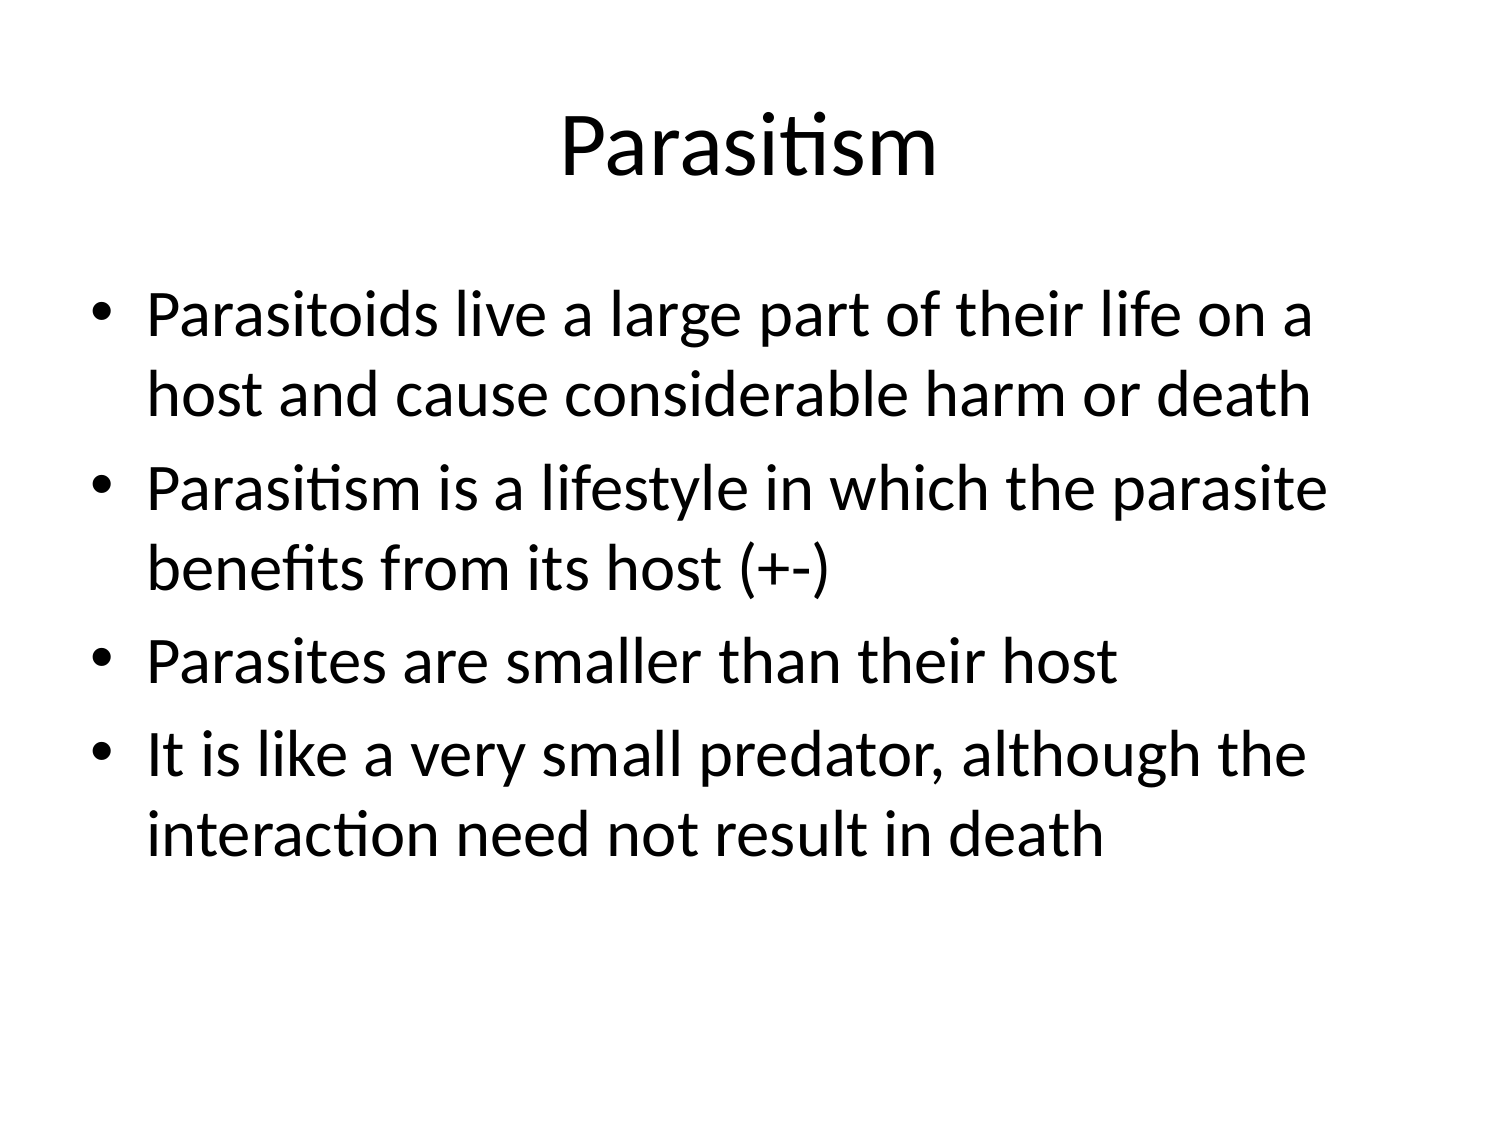

# Parasitism
Parasitoids live a large part of their life on a host and cause considerable harm or death
Parasitism is a lifestyle in which the parasite benefits from its host (+-)
Parasites are smaller than their host
It is like a very small predator, although the interaction need not result in death